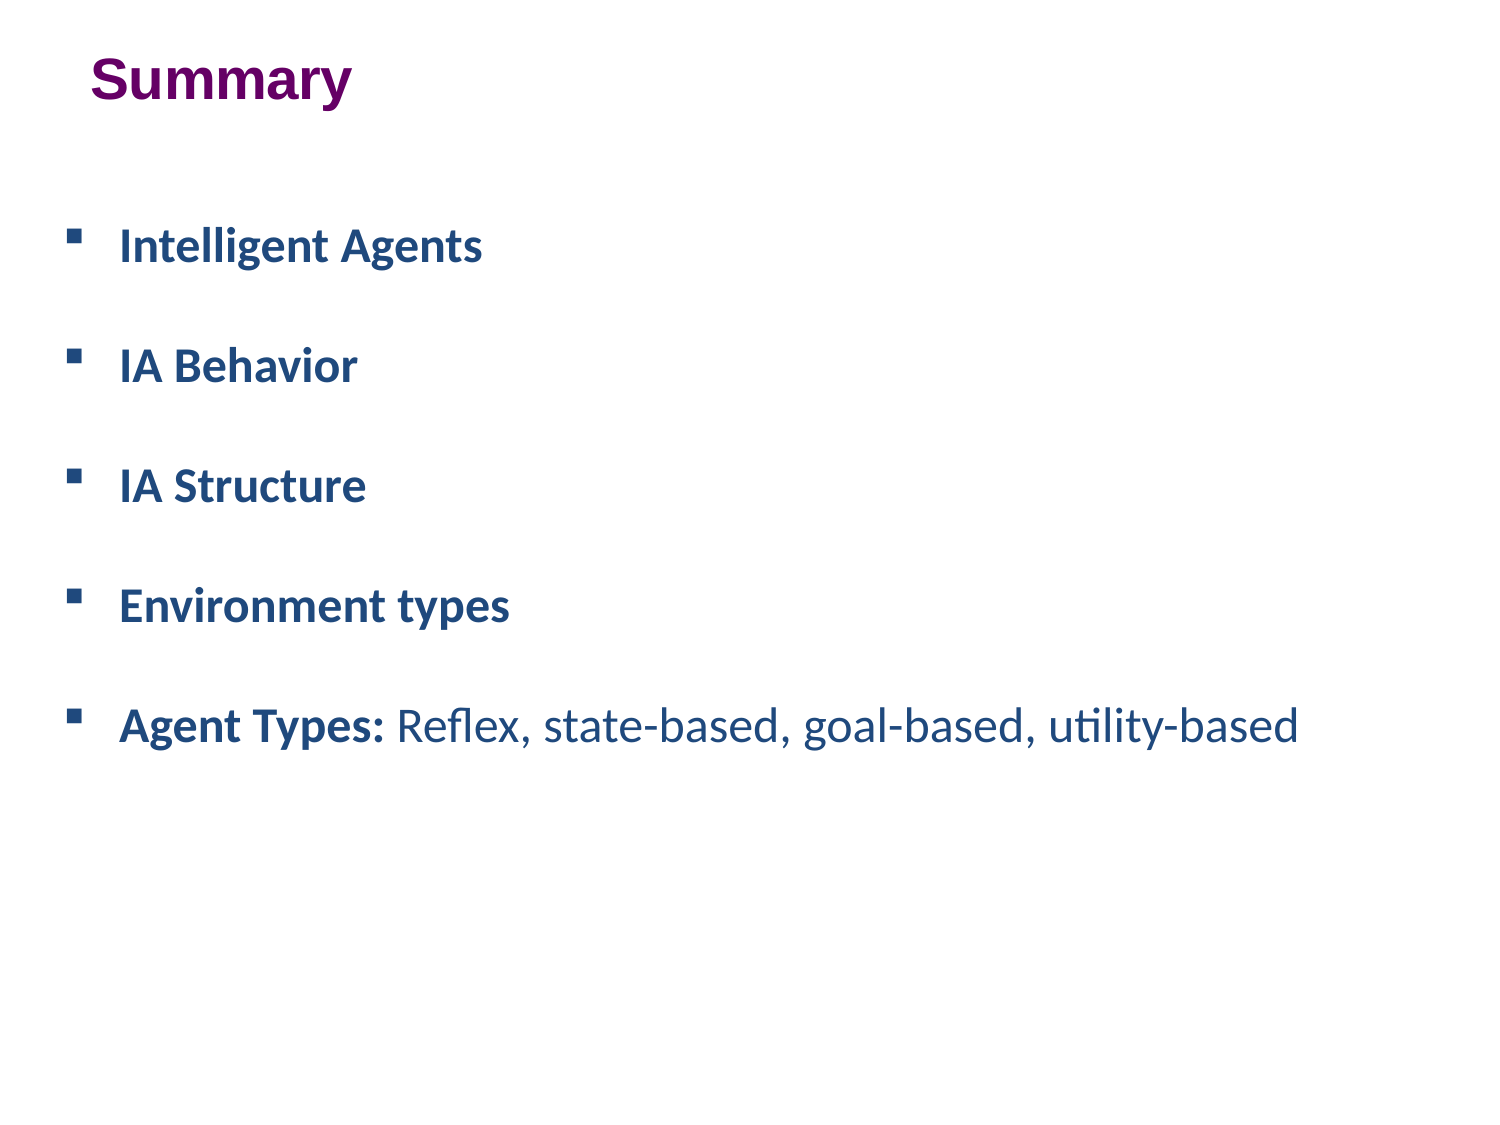

Summary
Intelligent Agents
IA Behavior
IA Structure
Environment types
Agent Types: Reflex, state-based, goal-based, utility-based